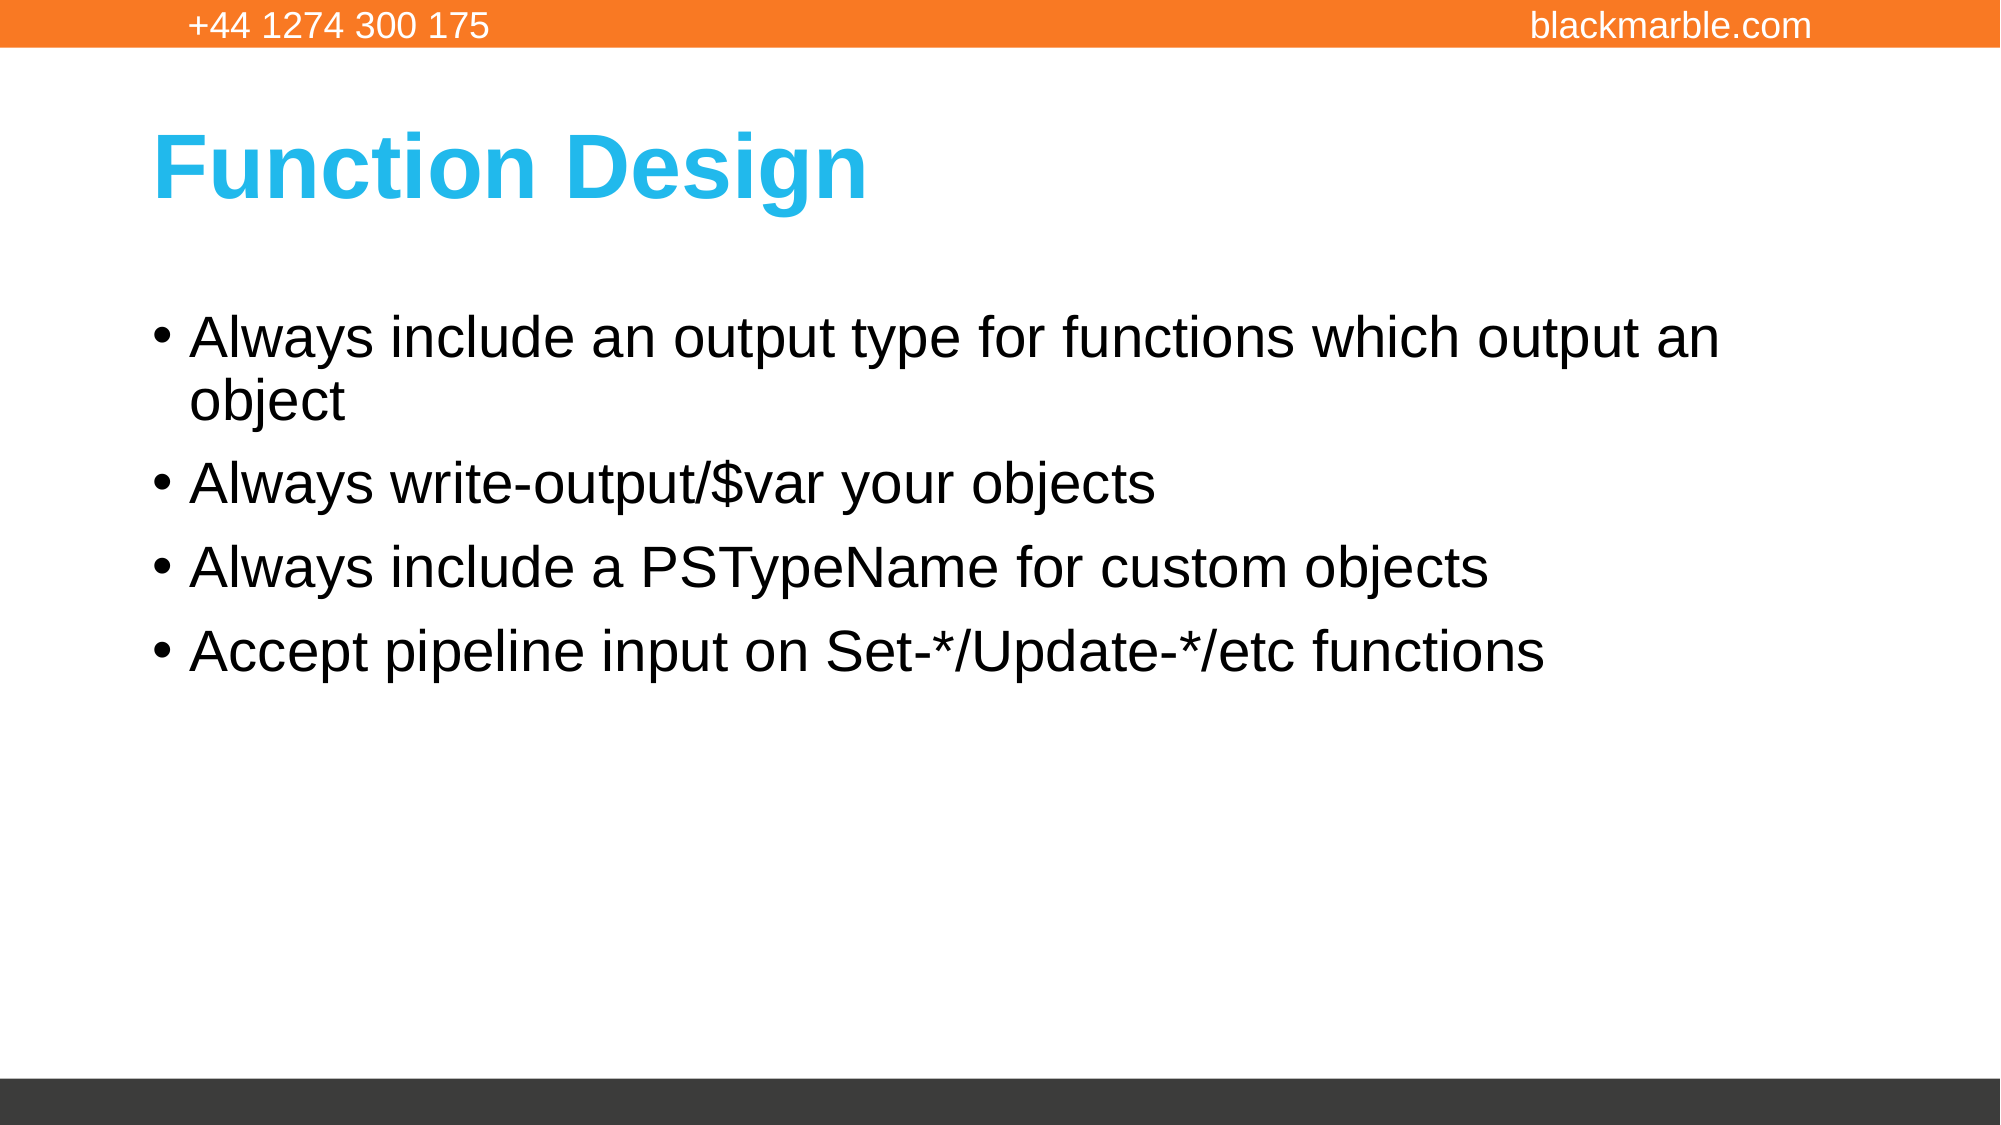

# Function Design
Always include an output type for functions which output an object
Always write-output/$var your objects
Always include a PSTypeName for custom objects
Accept pipeline input on Set-*/Update-*/etc functions